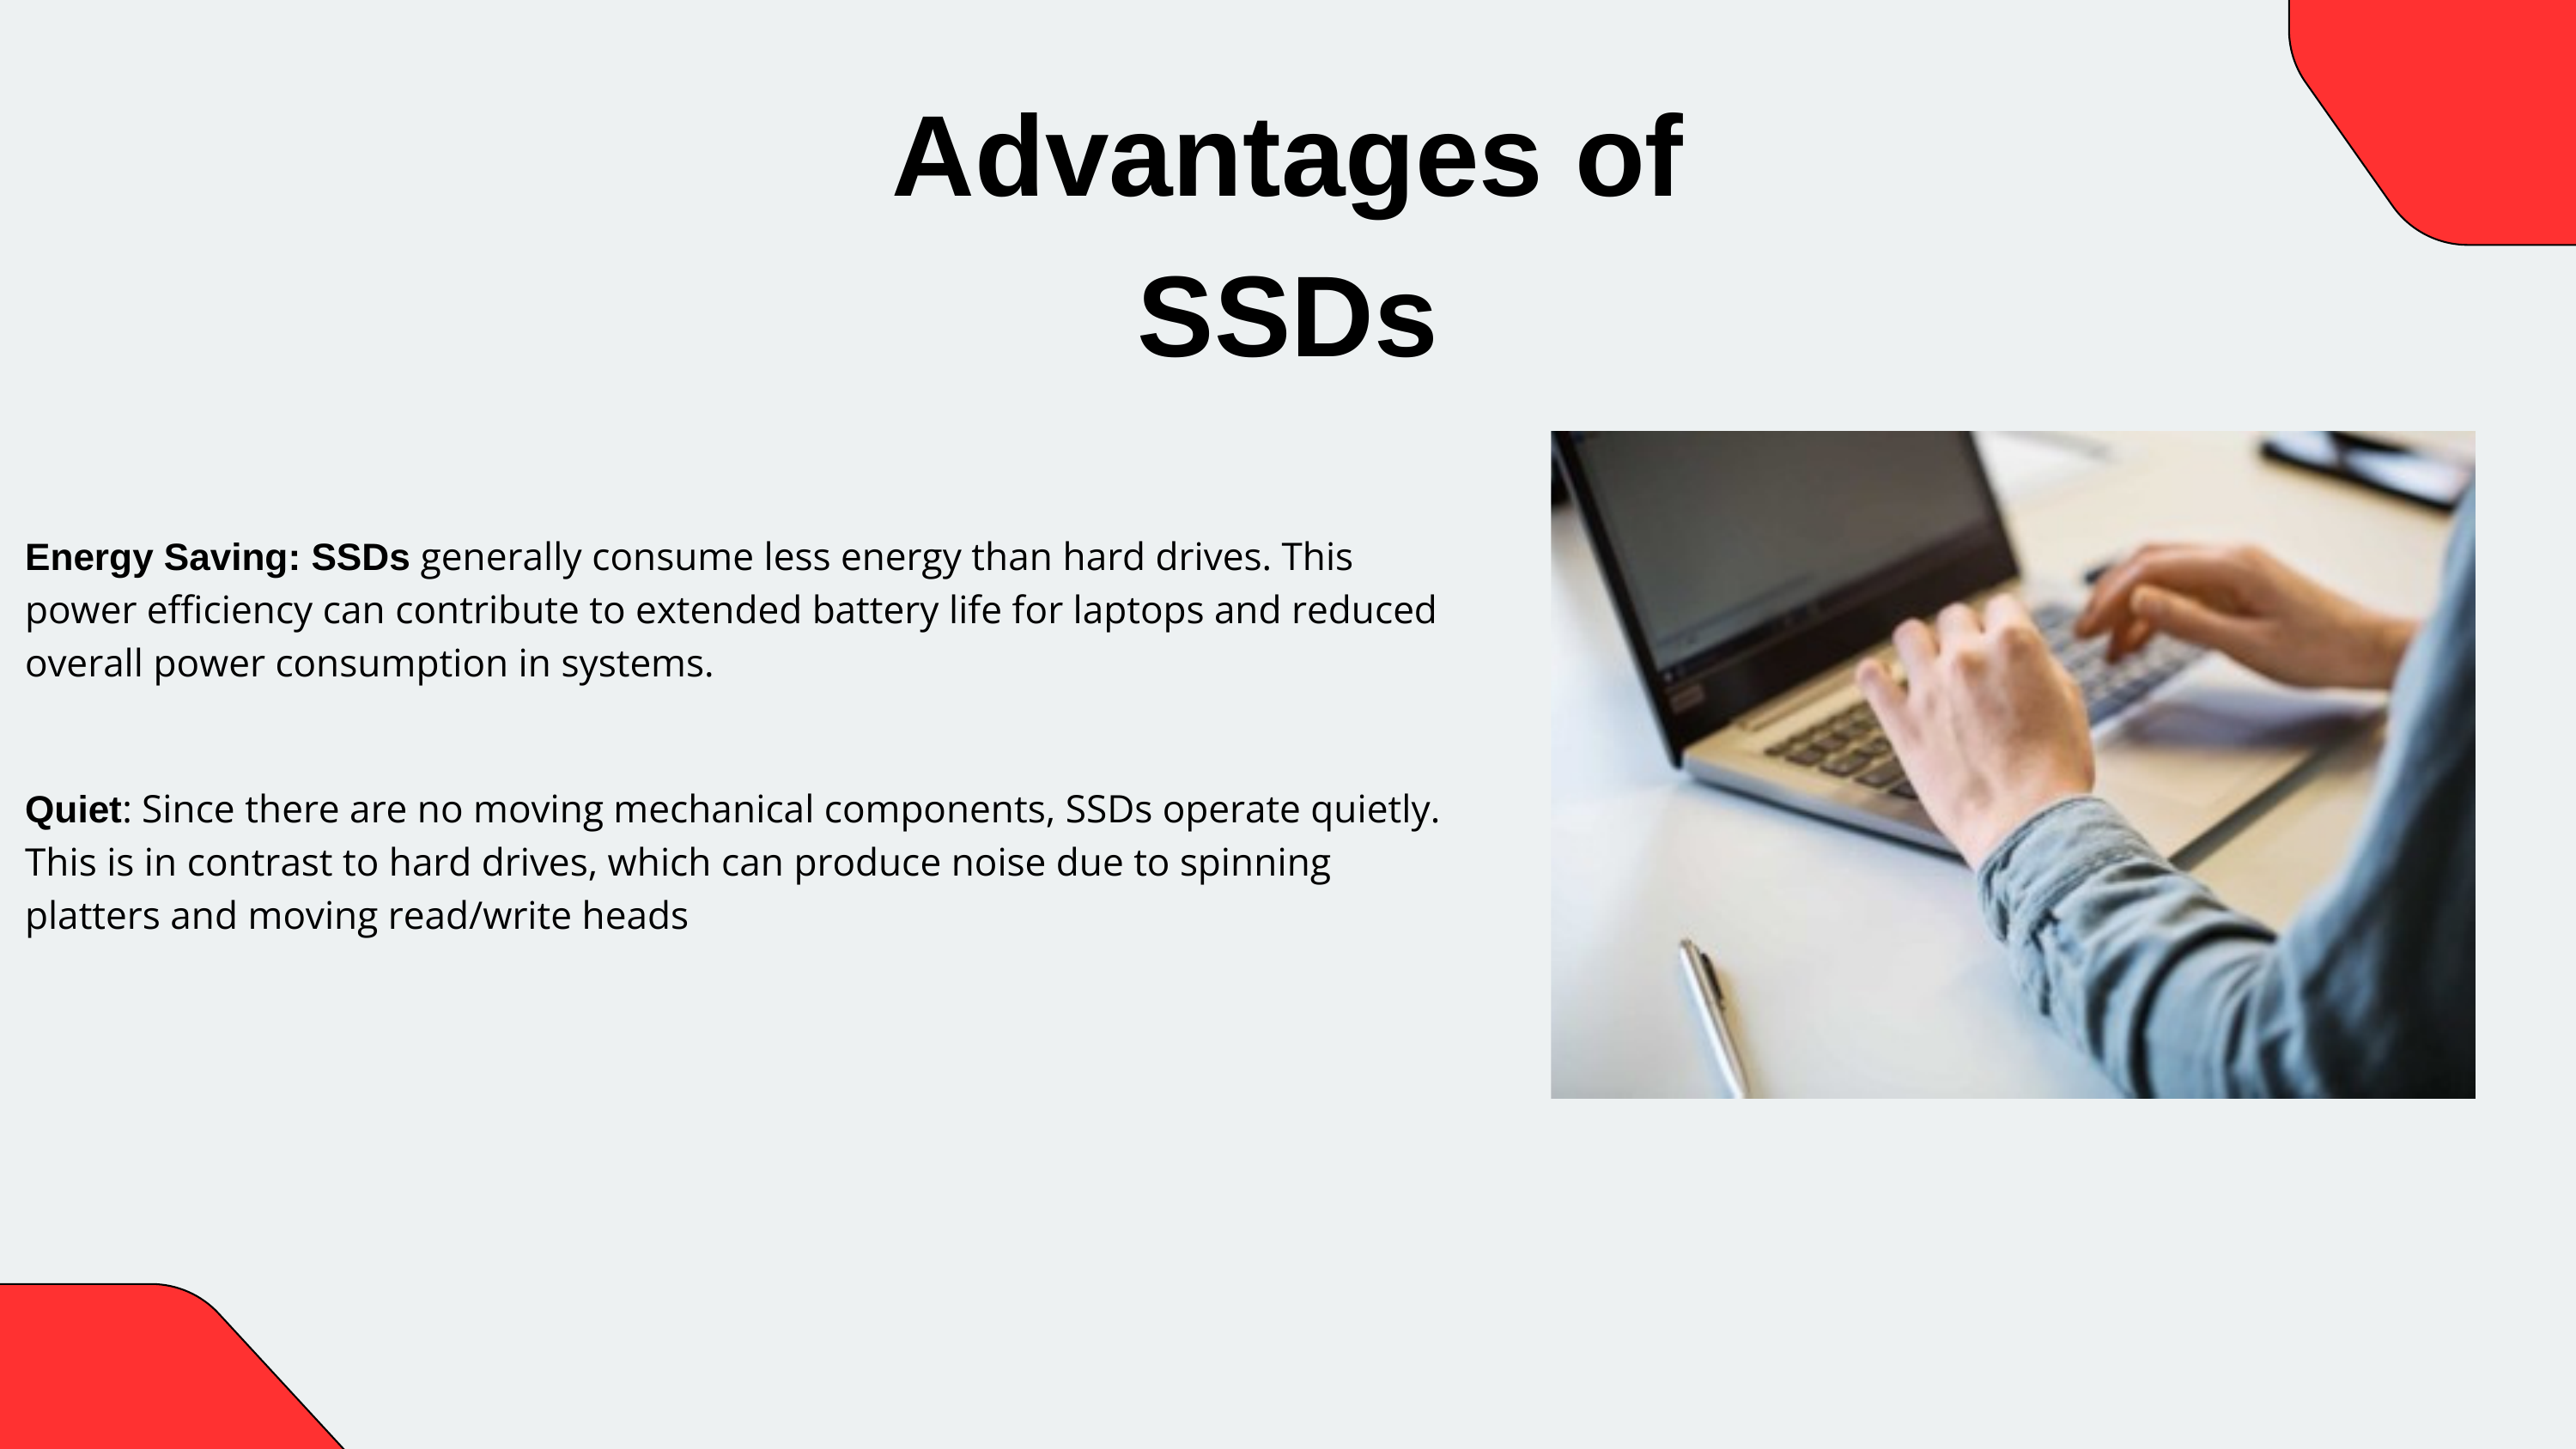

Advantages of SSDs

Energy Saving: SSDs generally consume less energy than hard drives. This power efficiency can contribute to extended battery life for laptops and reduced overall power consumption in systems.
Quiet: Since there are no moving mechanical components, SSDs operate quietly. This is in contrast to hard drives, which can produce noise due to spinning platters and moving read/write heads